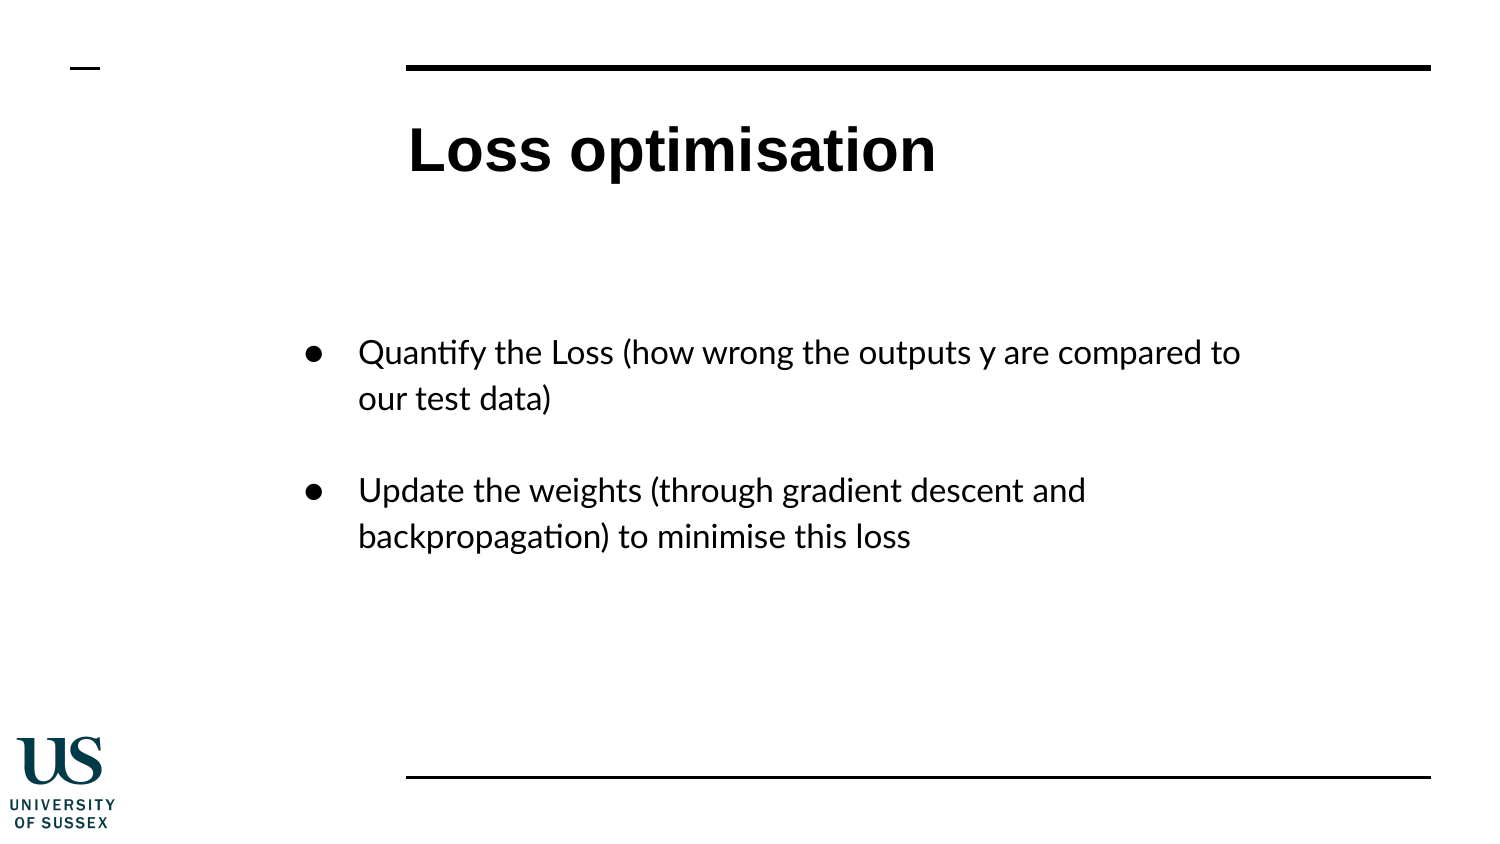

# Loss optimisation
Quantify the Loss (how wrong the outputs y are compared to our test data)

Update the weights (through gradient descent and backpropagation) to minimise this loss